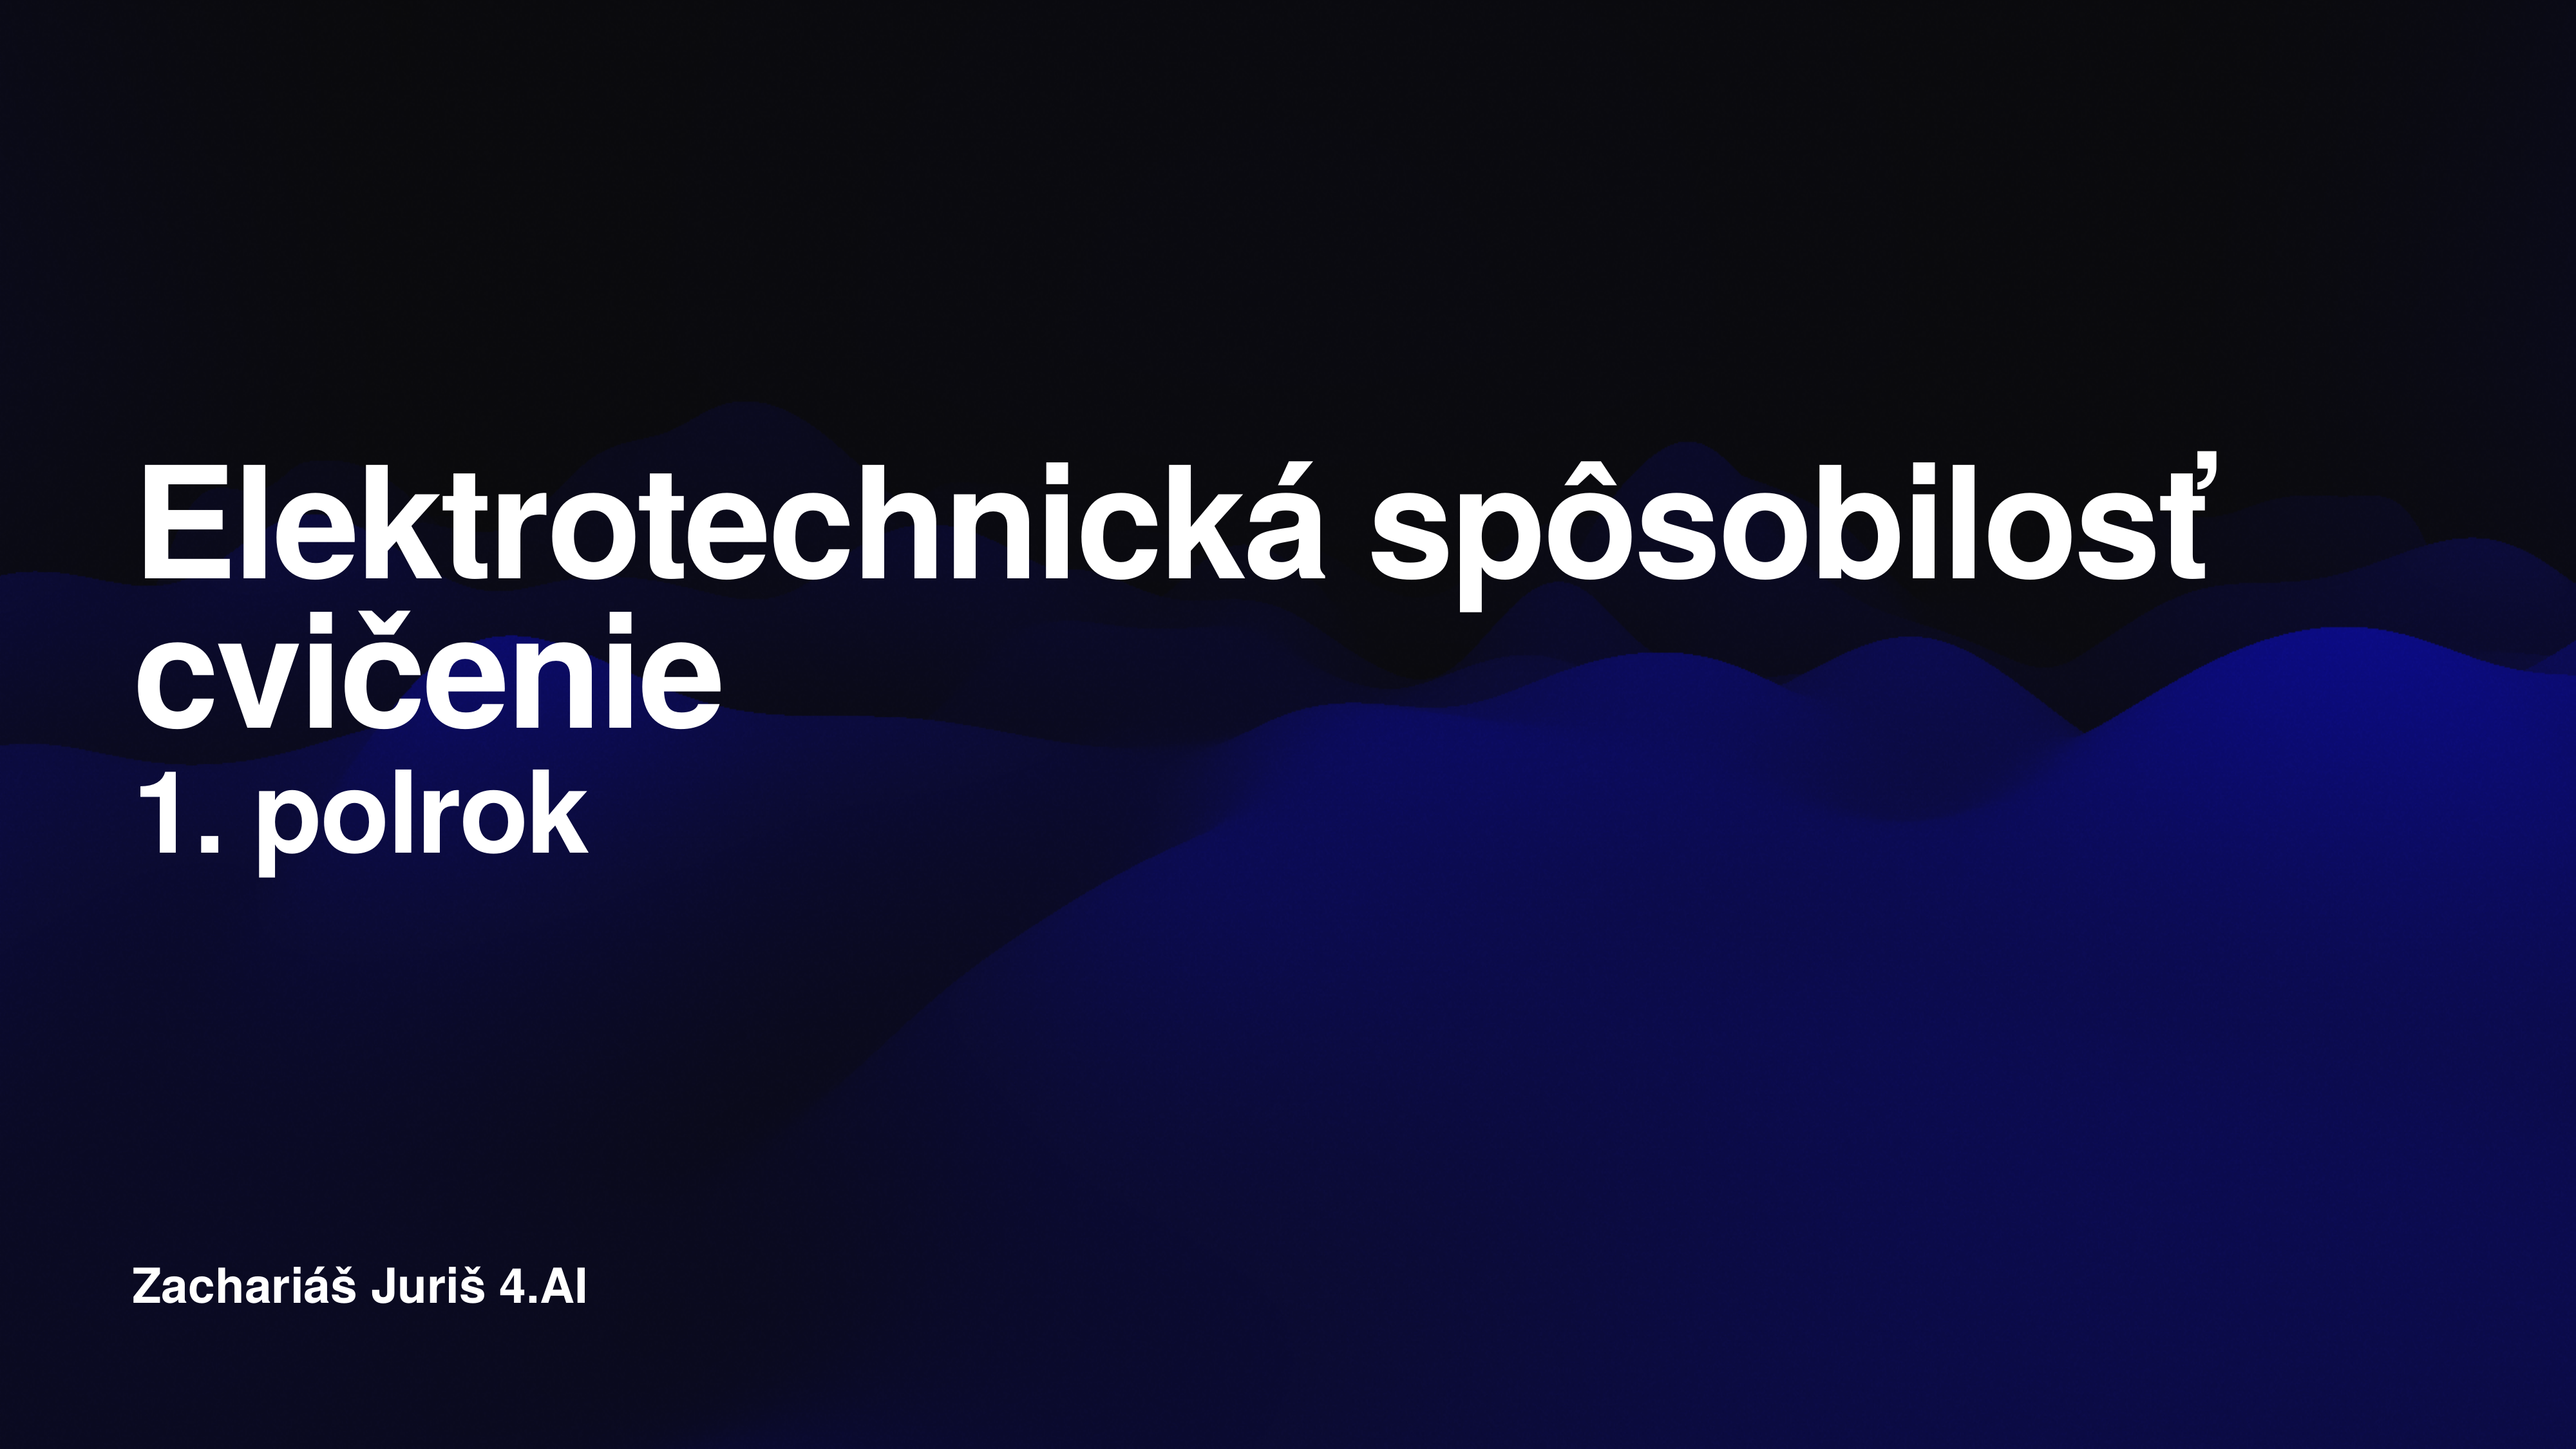

# Elektrotechnická spôsobilosť cvičenie
1. polrok
Zachariáš Juriš 4.AI